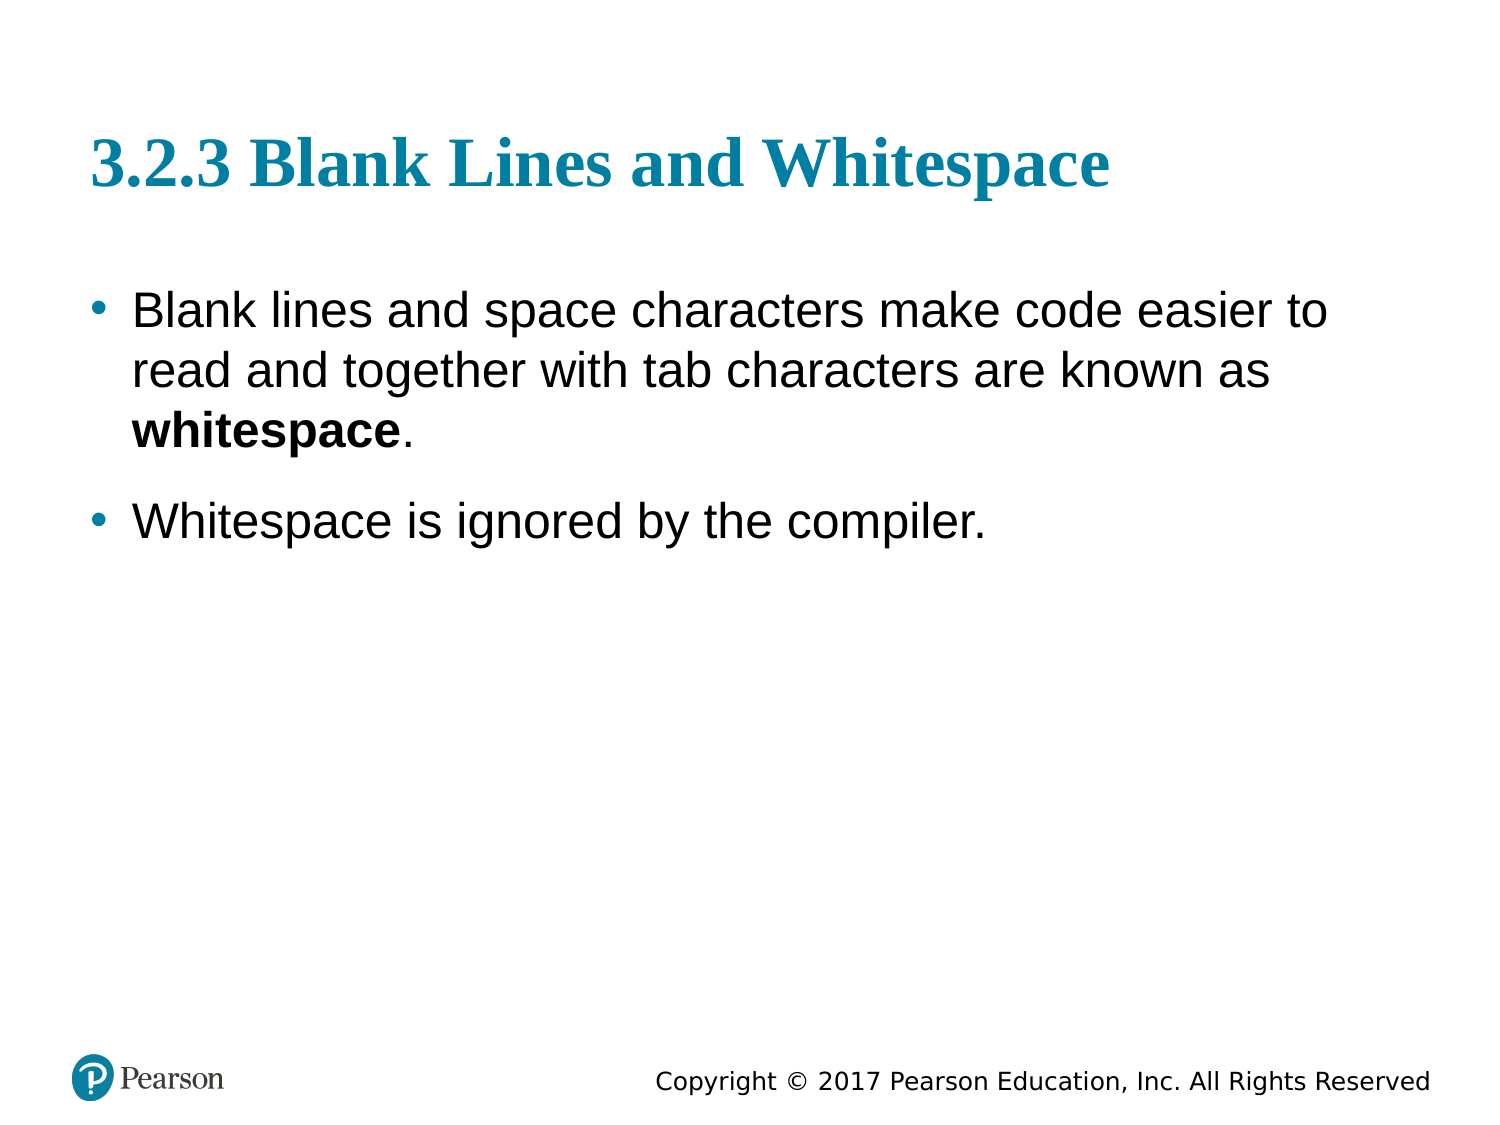

# 3.2.3 Blank Lines and Whitespace
Blank lines and space characters make code easier to read and together with tab characters are known as whitespace.
Whitespace is ignored by the compiler.